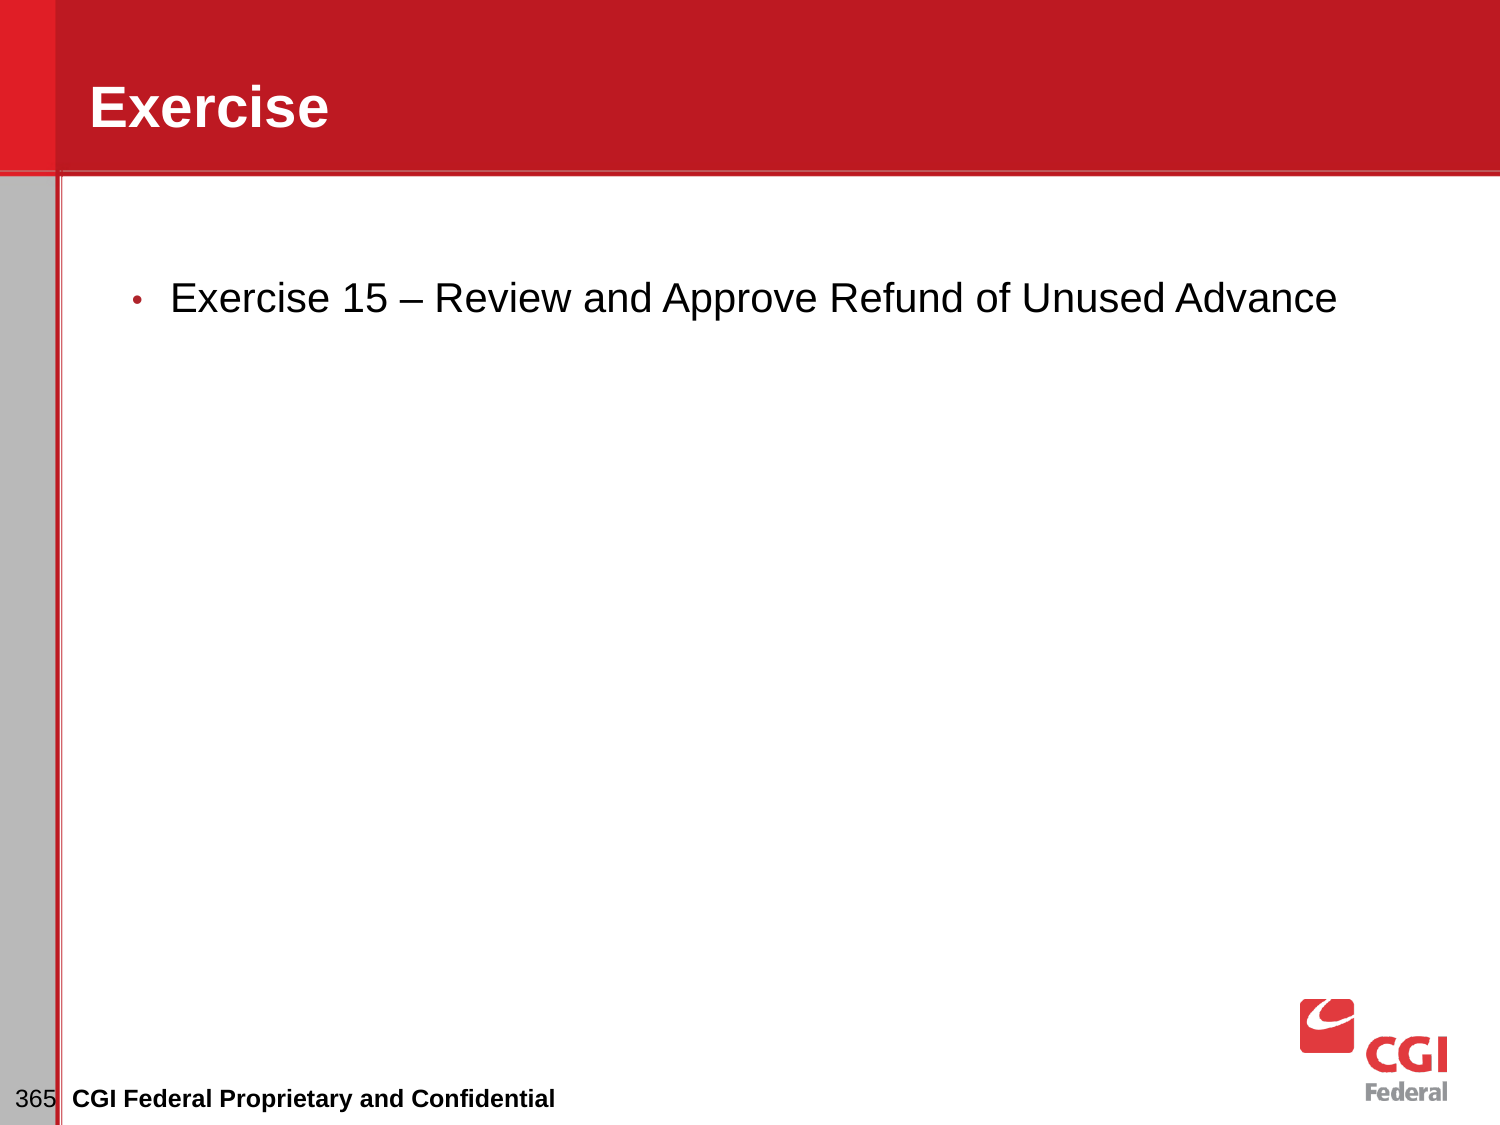

# Exercise
Exercise 15 – Review and Approve Refund of Unused Advance
365
CGI Federal Proprietary and Confidential